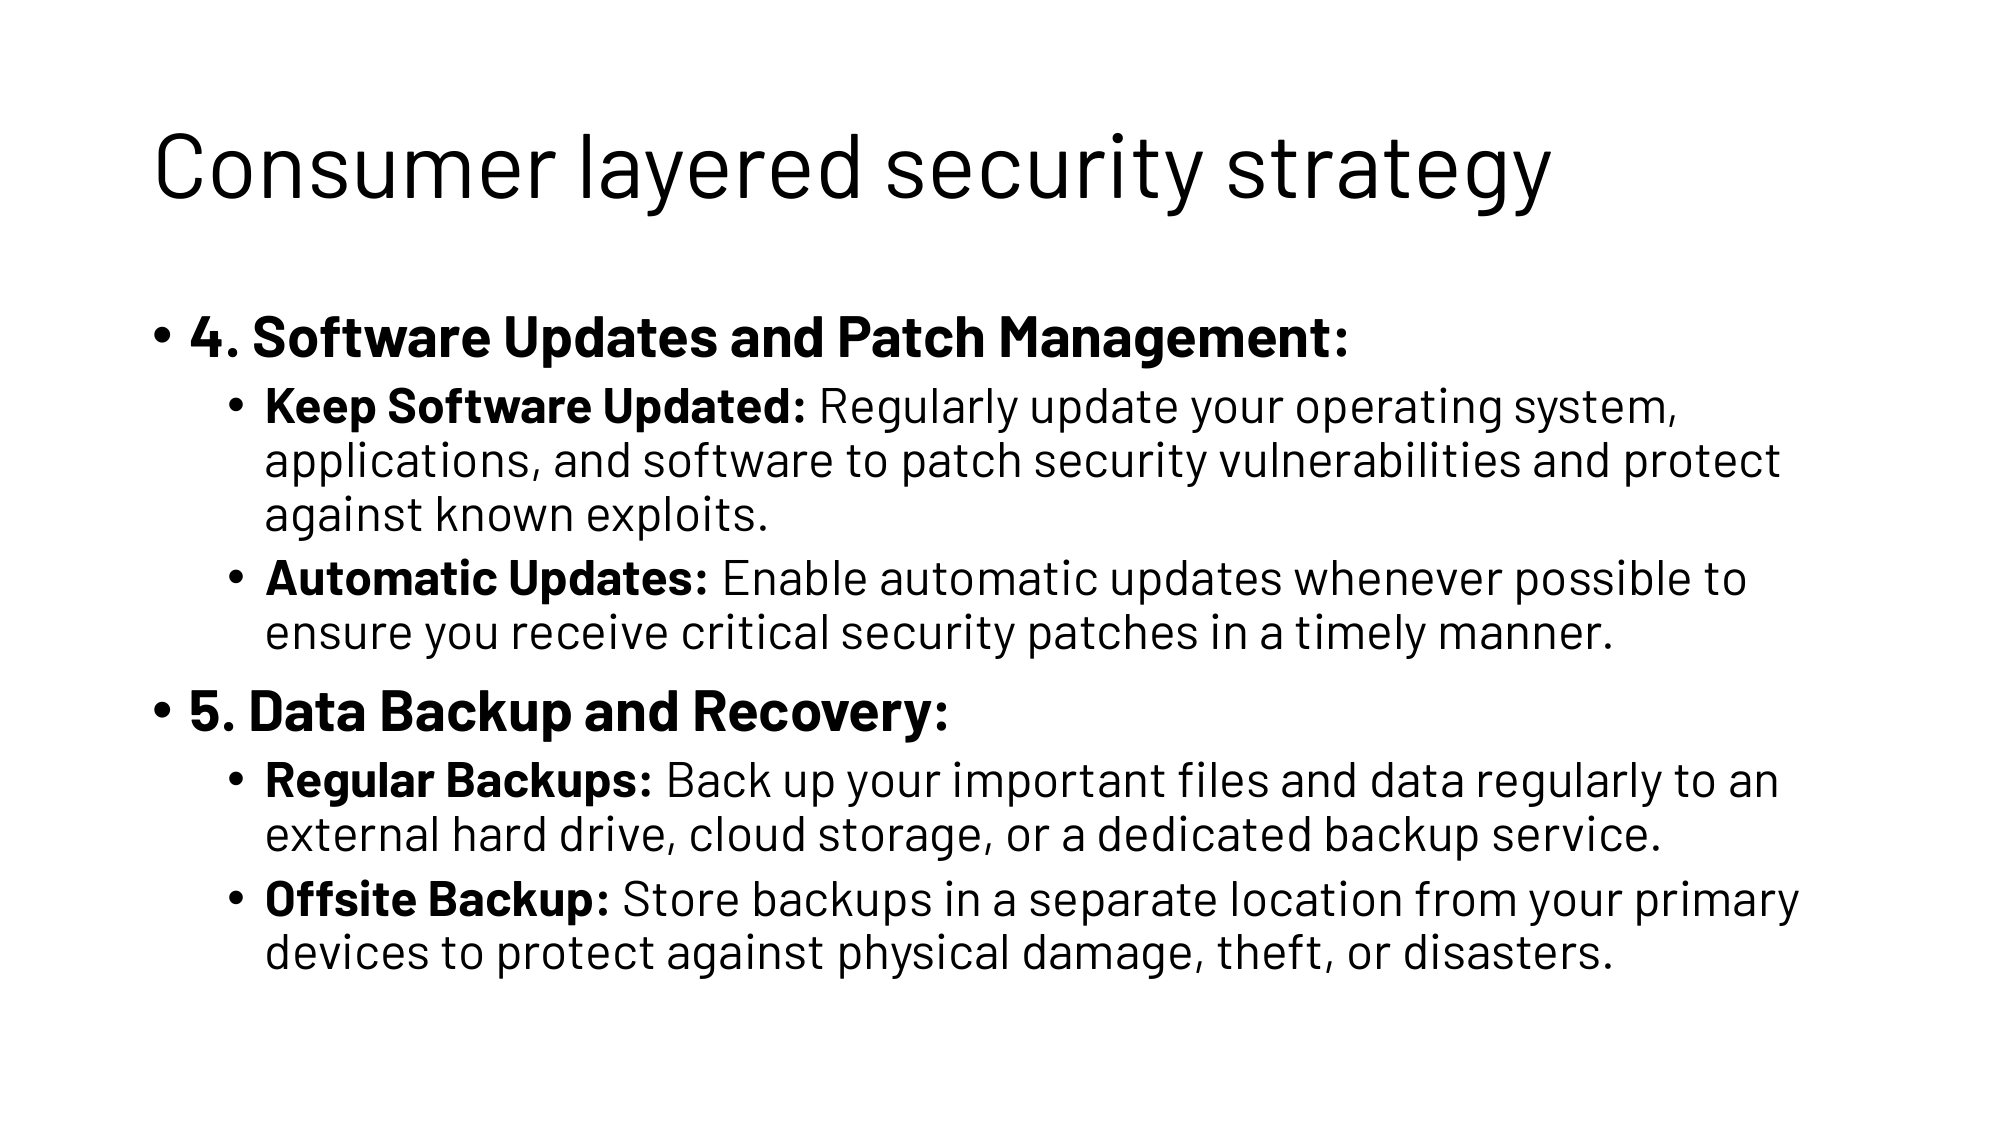

# Consumer layered security strategy
4. Software Updates and Patch Management:
Keep Software Updated: Regularly update your operating system, applications, and software to patch security vulnerabilities and protect against known exploits.
Automatic Updates: Enable automatic updates whenever possible to ensure you receive critical security patches in a timely manner.
5. Data Backup and Recovery:
Regular Backups: Back up your important files and data regularly to an external hard drive, cloud storage, or a dedicated backup service.
Offsite Backup: Store backups in a separate location from your primary devices to protect against physical damage, theft, or disasters.